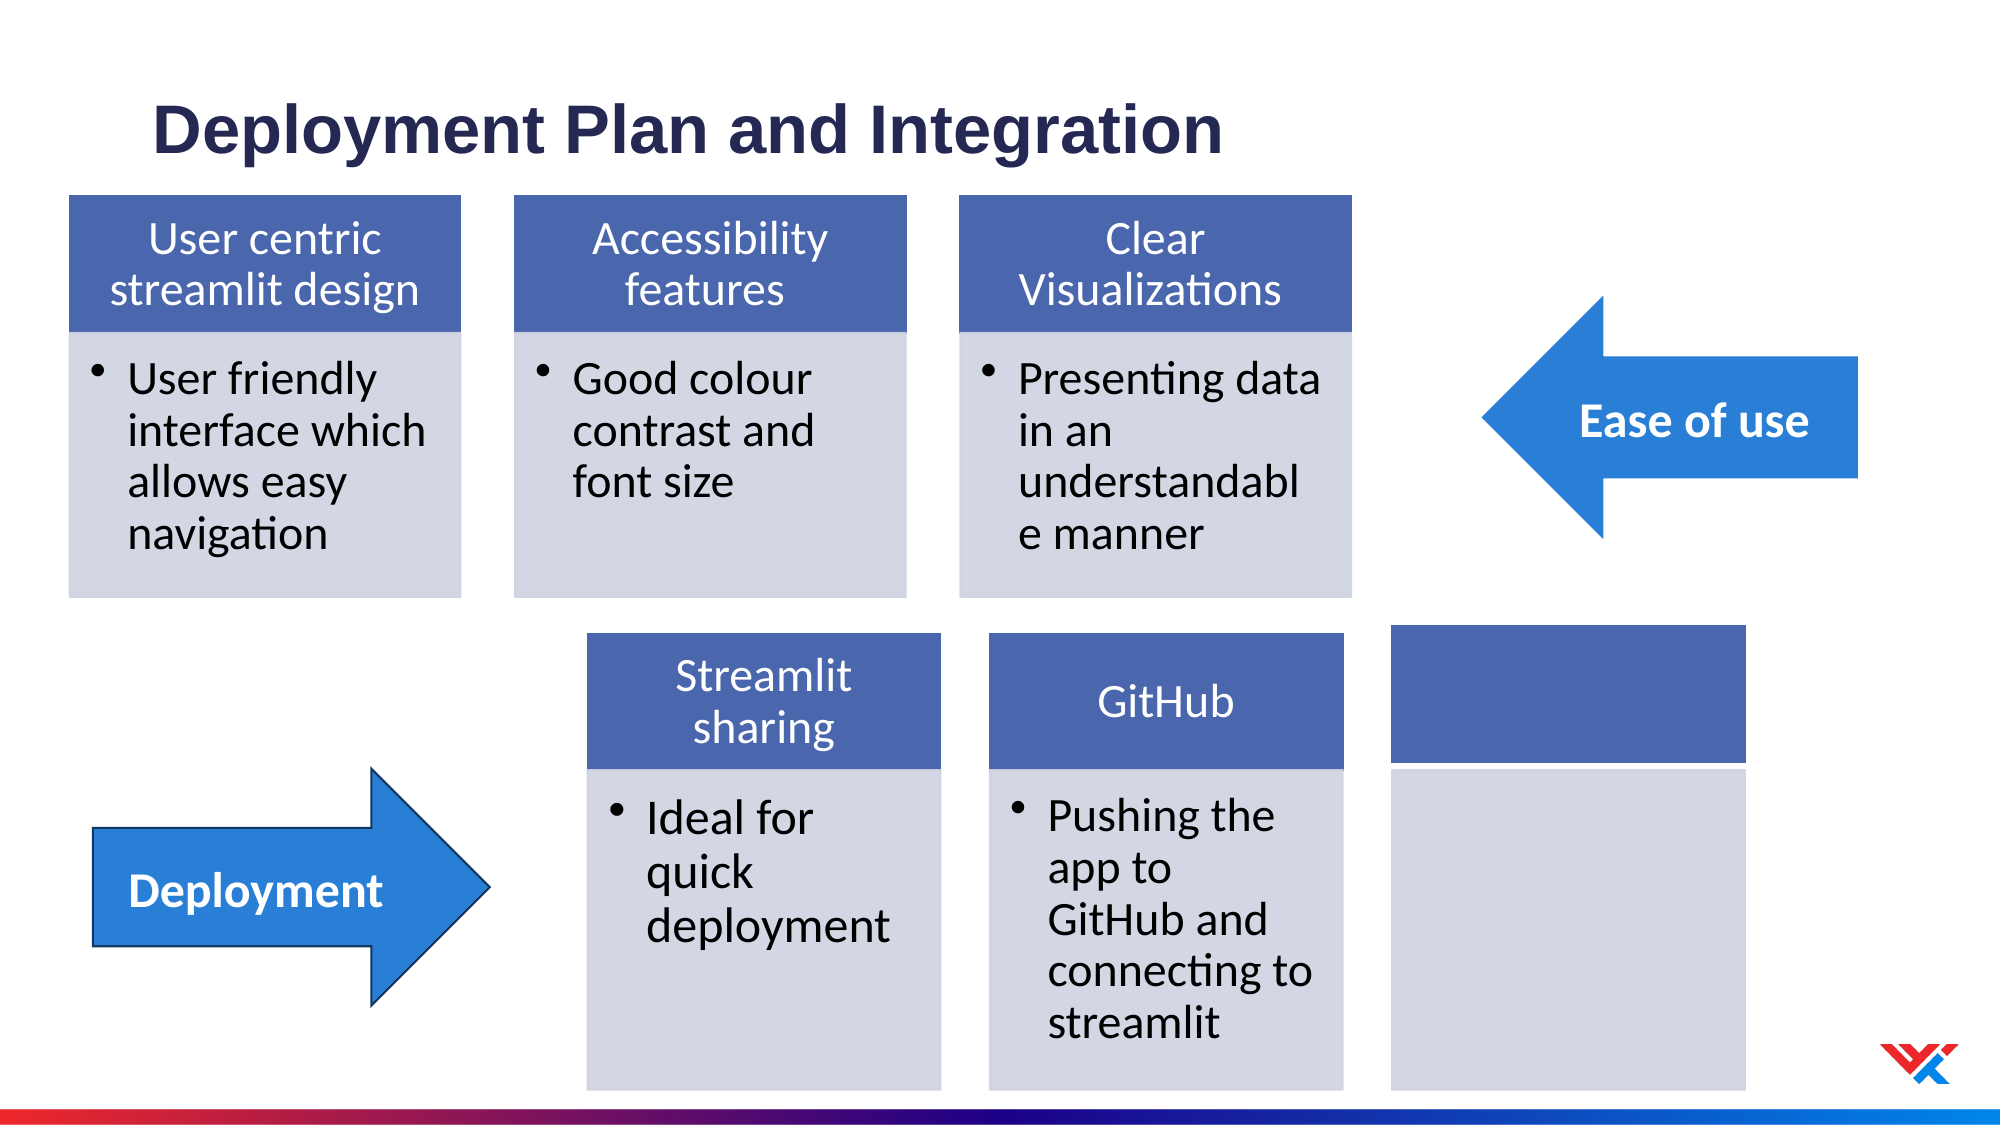

User centric streamlit design
User friendly interface which allows easy navigation
Accessibility features
Good colour contrast and font size
Clear Visualizations
Presenting data in an understandable manner
# Deployment Plan and Integration
Ease of use
Streamlit sharing
Ideal for quick deployment
GitHub
Pushing the app to GitHub and connecting to streamlit

Deployment